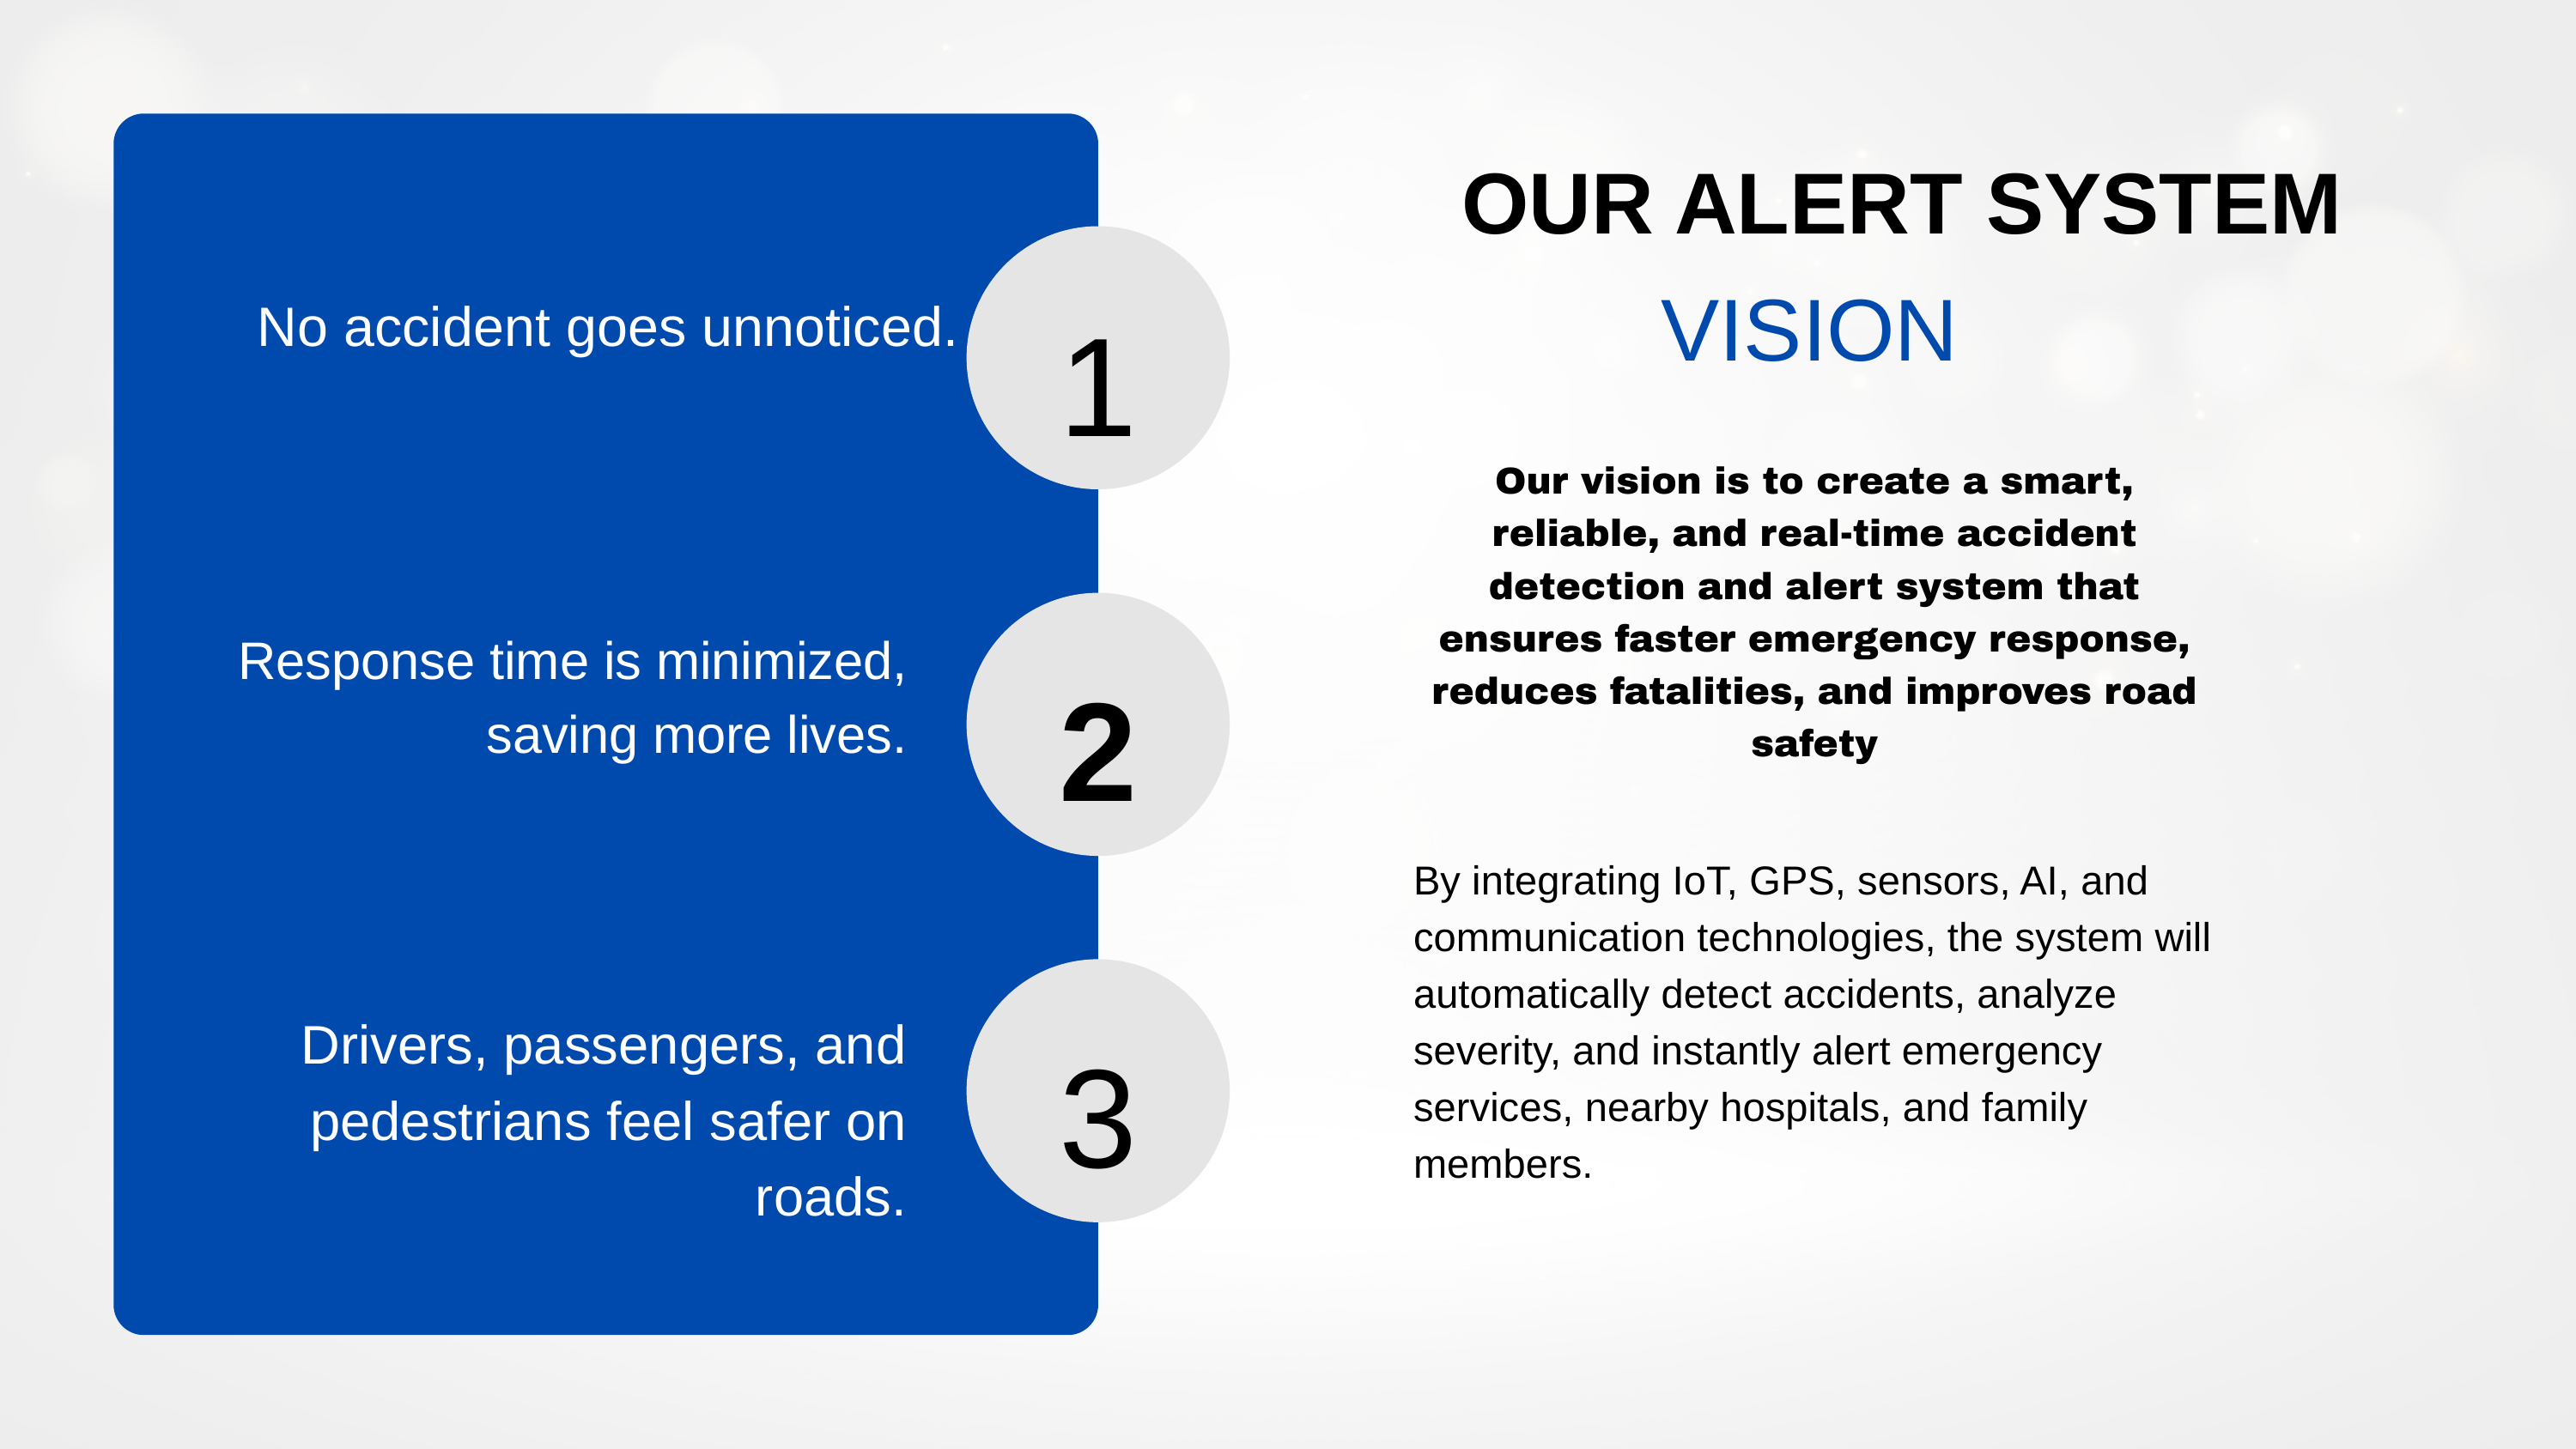

OUR ALERT SYSTEM

VISION
1
No accident goes unnoticed.

Our vision is to create a smart, reliable, and real-time accident detection and alert system that ensures faster emergency response, reduces fatalities, and improves road safety

Response time is minimized, saving more lives.

2
By integrating IoT, GPS, sensors, AI, and communication technologies, the system will automatically detect accidents, analyze severity, and instantly alert emergency services, nearby hospitals, and family members.

Drivers, passengers, and pedestrians feel safer on roads.

3